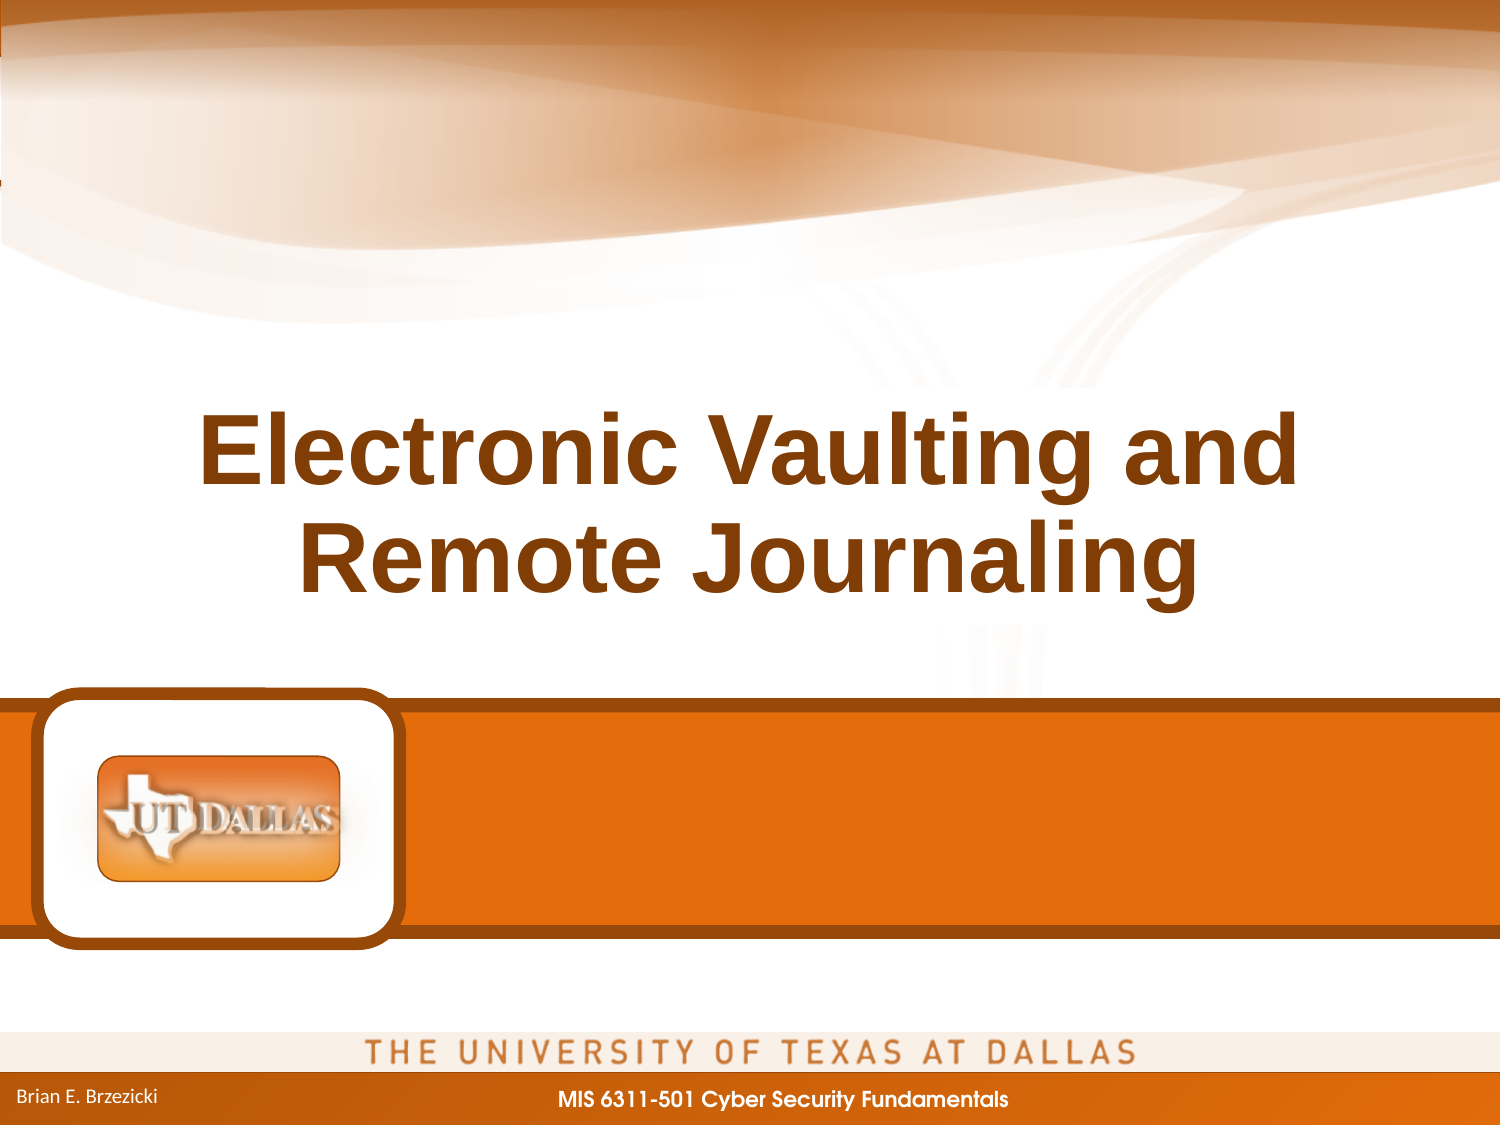

# Electronic Vaulting and Remote Journaling
Brian E. Brzezicki